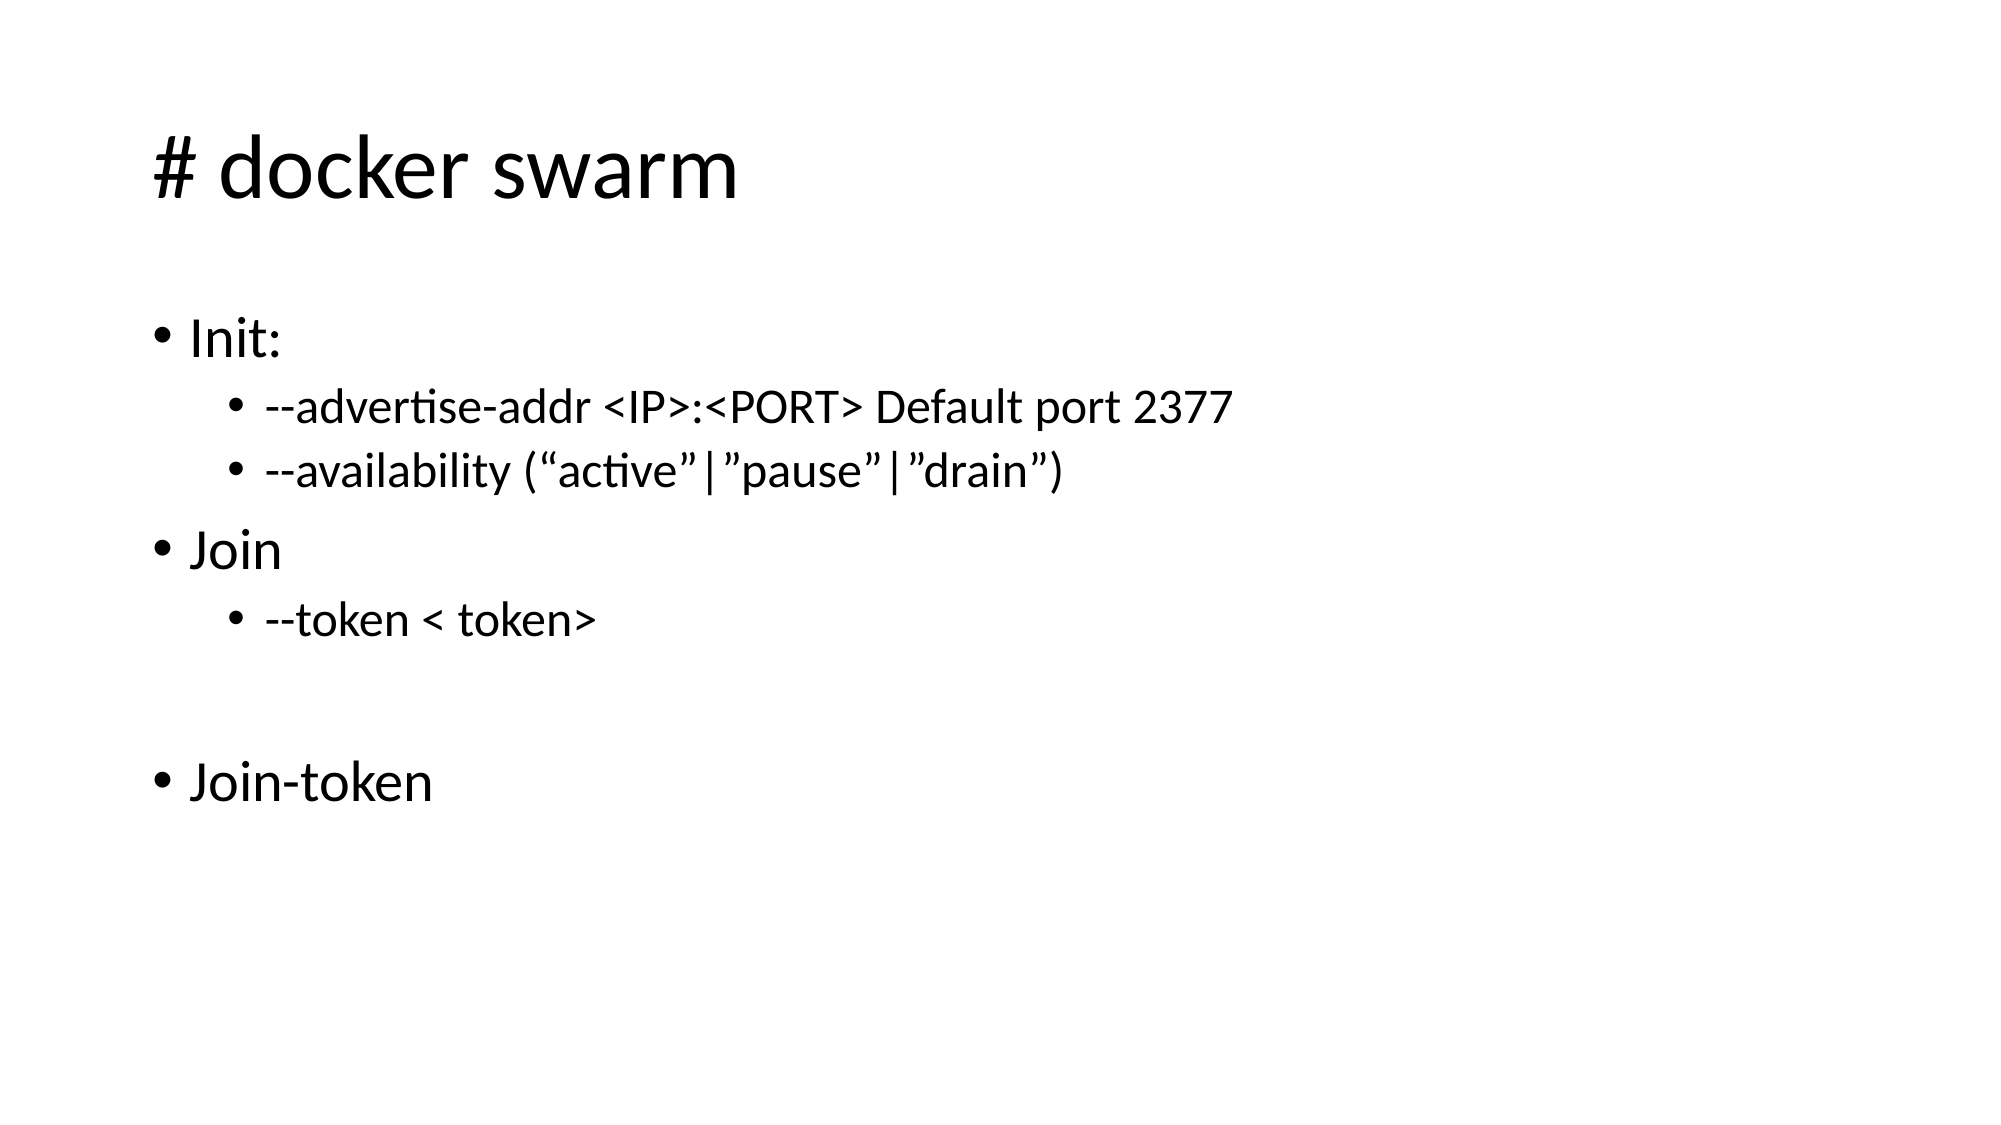

# # docker swarm
Init:
--advertise-addr <IP>:<PORT> Default port 2377
--availability (“active”|”pause”|”drain”)
Join
--token < token>

Join-token